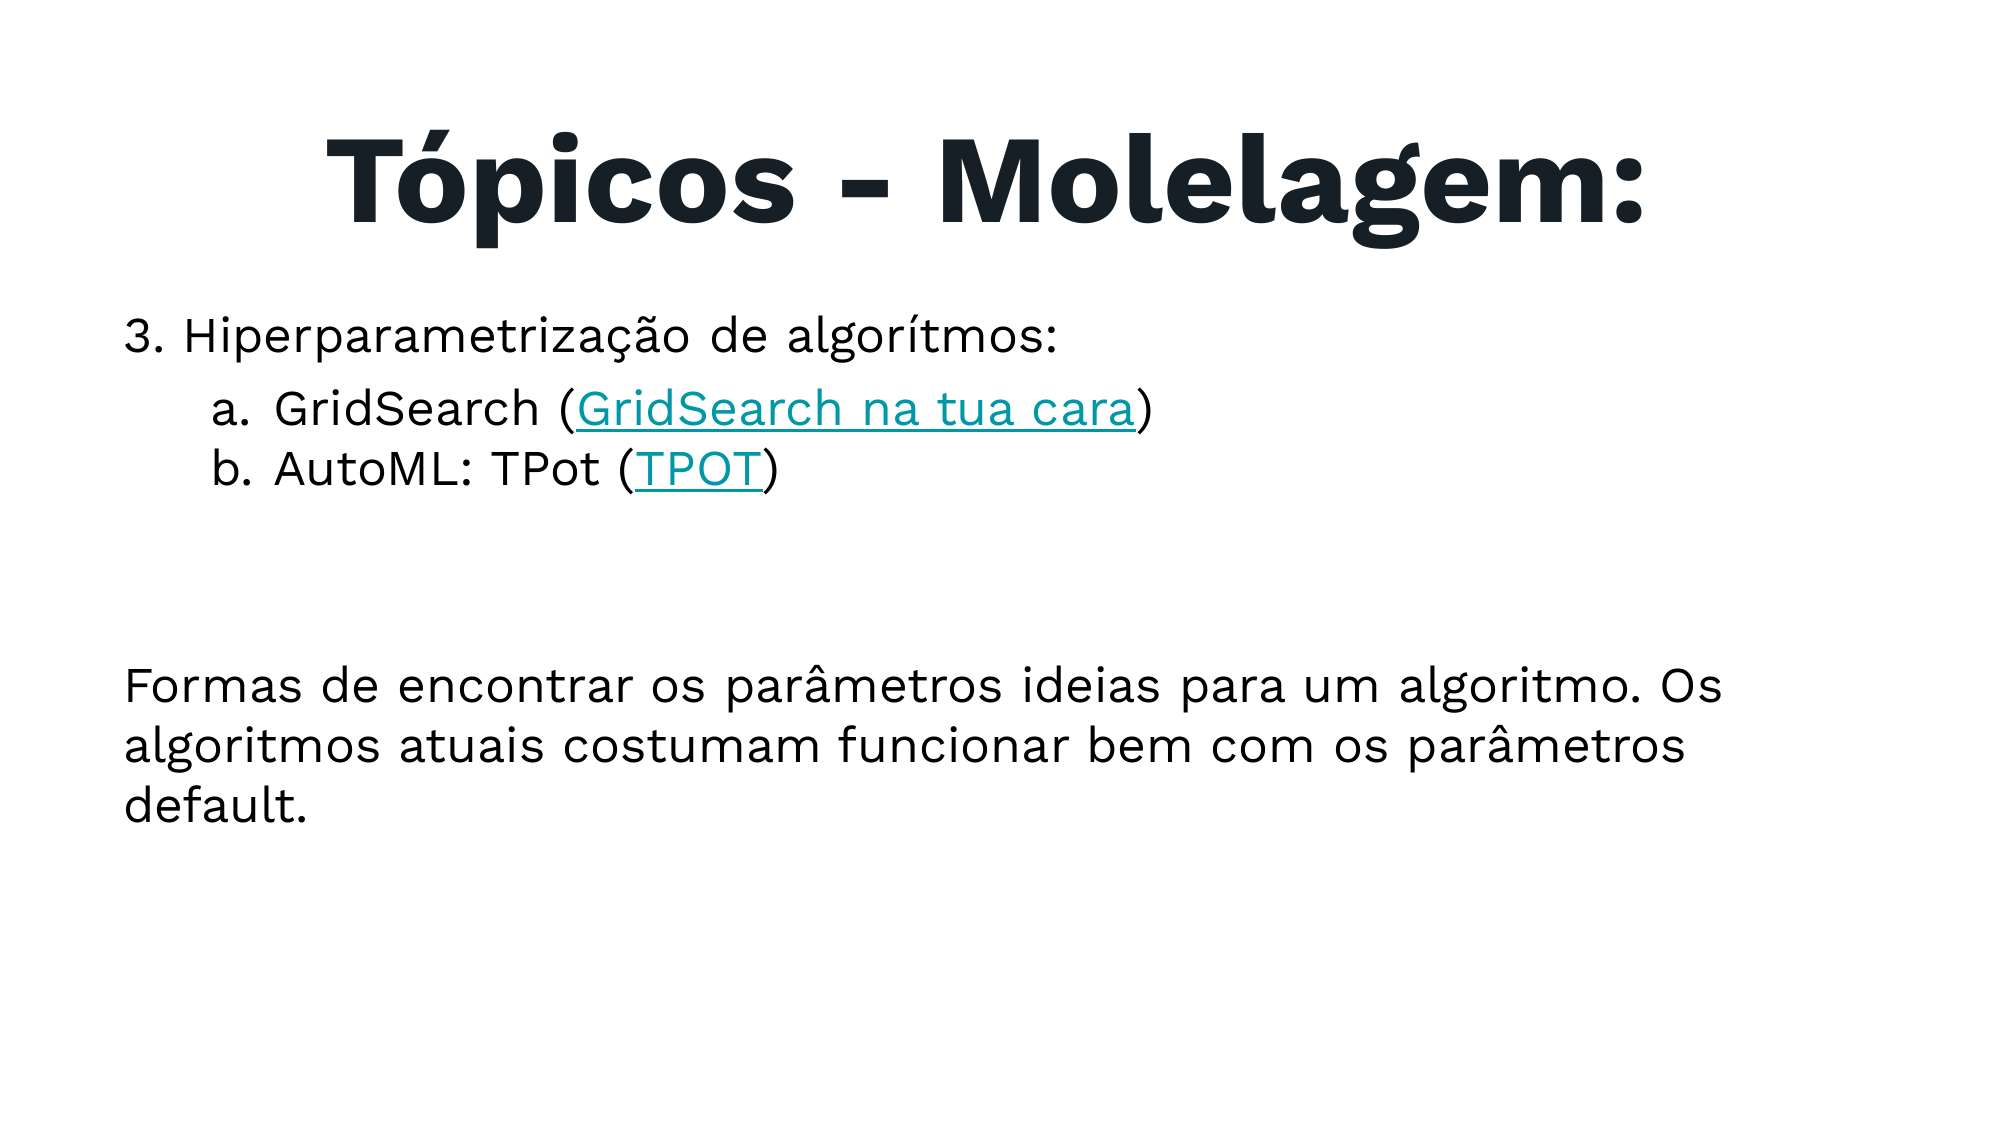

# Tópicos - Molelagem:
3. Hiperparametrização de algorítmos:
GridSearch (GridSearch na tua cara)
AutoML: TPot (TPOT)

Formas de encontrar os parâmetros ideias para um algoritmo. Os algoritmos atuais costumam funcionar bem com os parâmetros default.